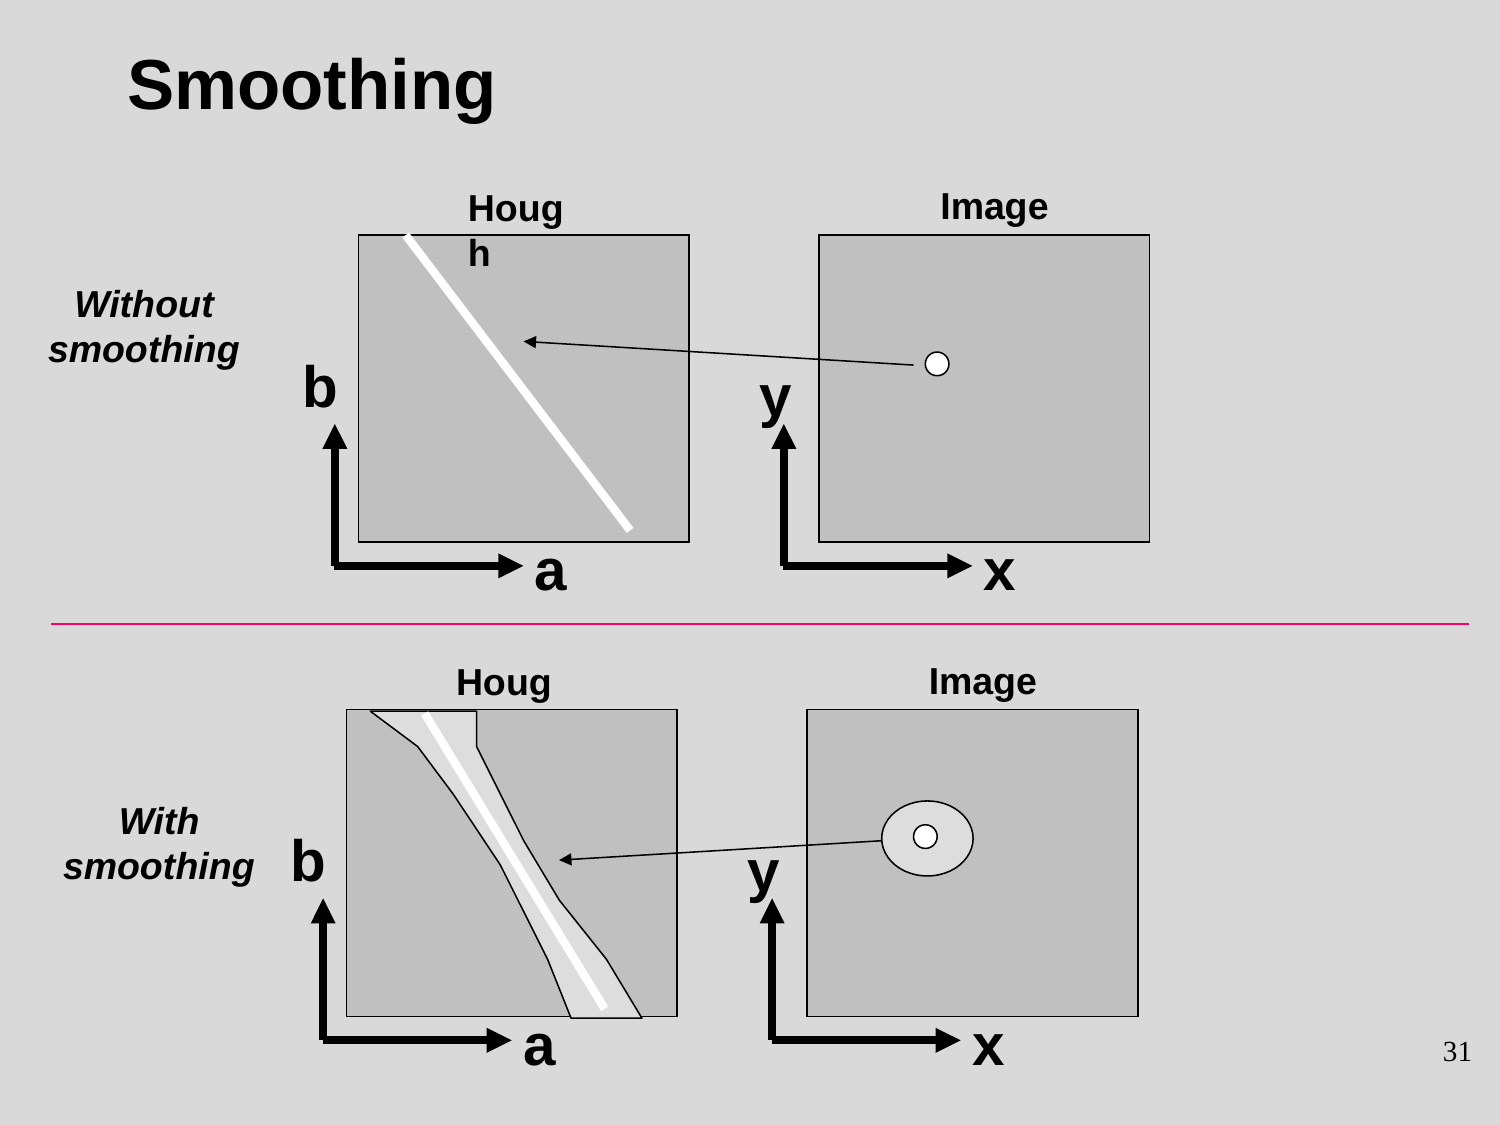

# Smoothing
Image
Hough

Without smoothing
b
y

a
x
Image
Hough

With smoothing

b

y

a
x
31